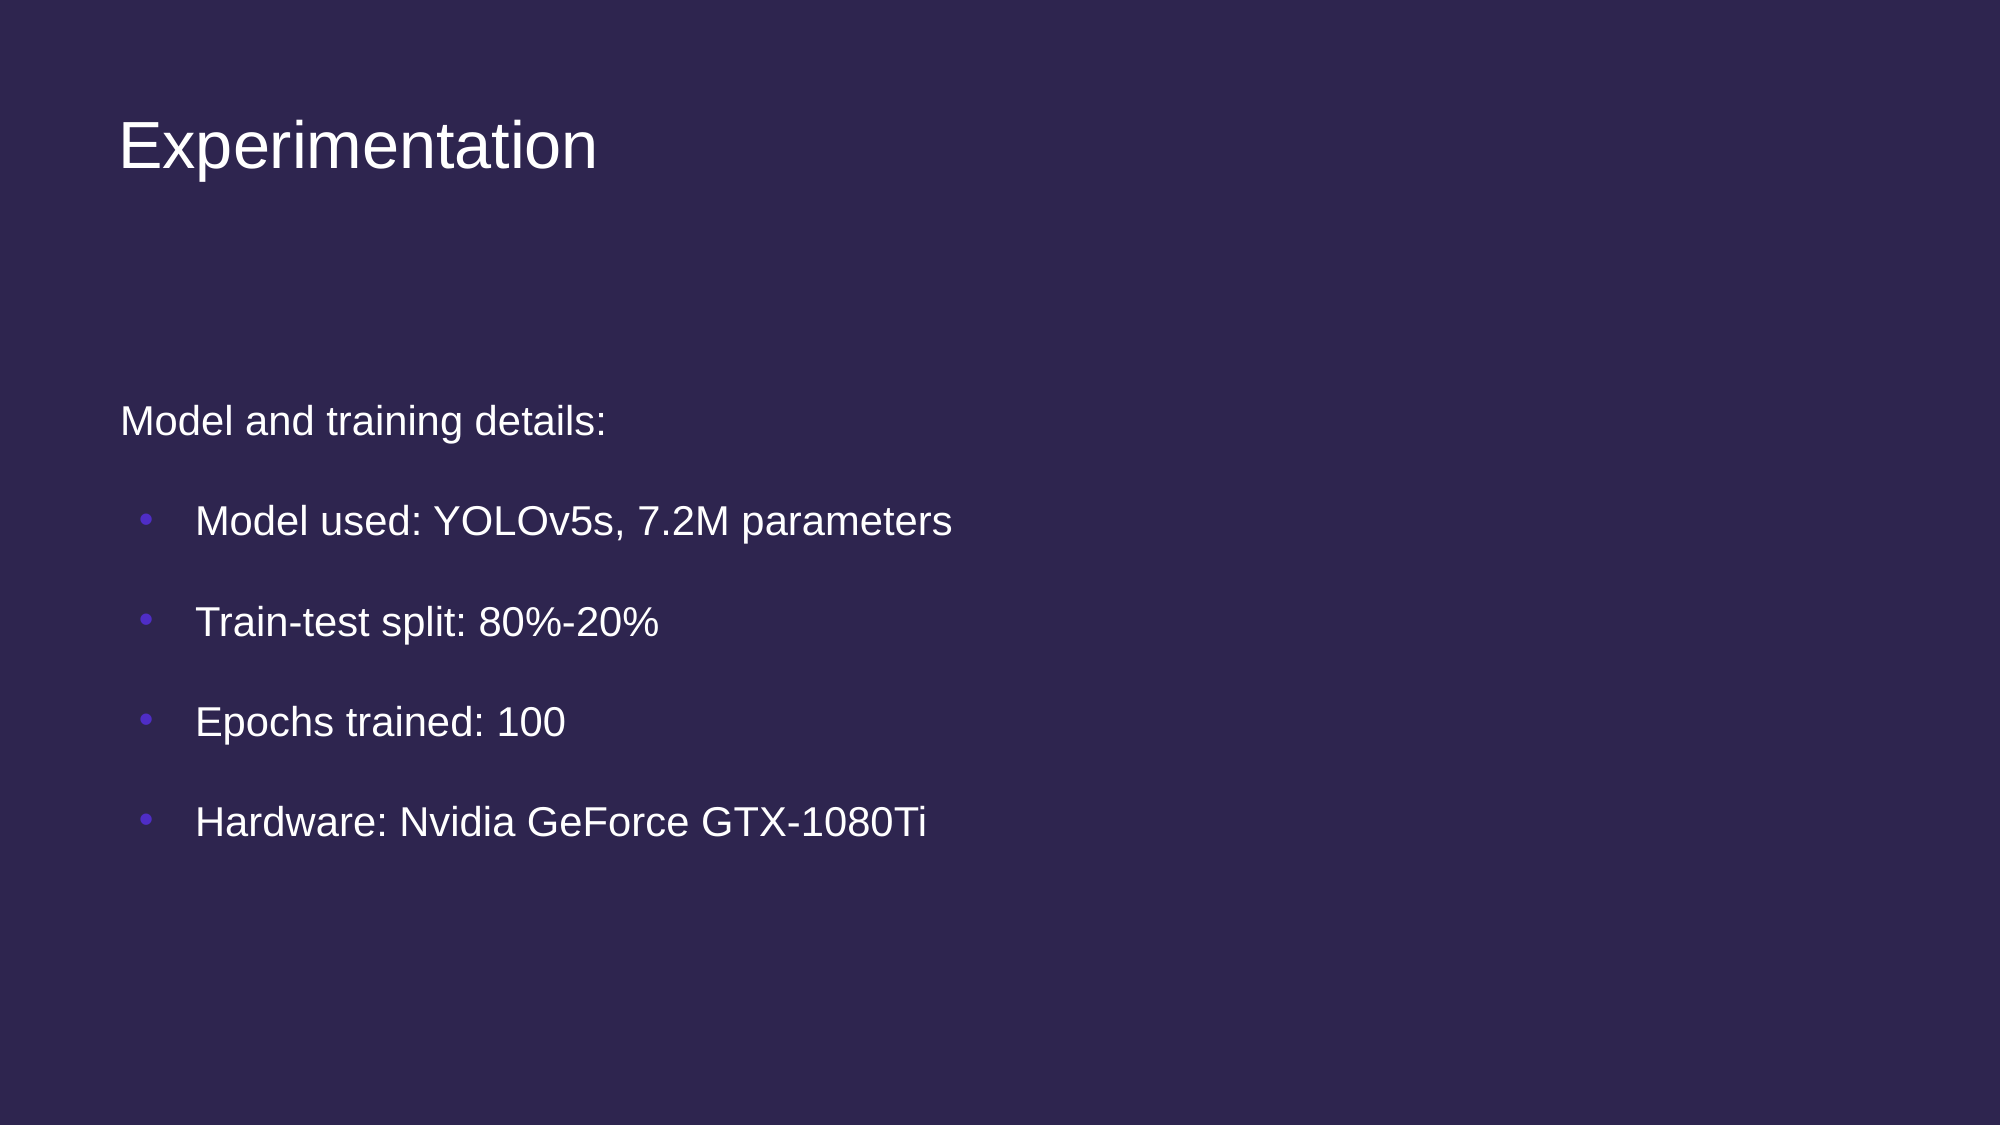

# Experimentation
Model and training details:
Model used: YOLOv5s, 7.2M parameters
Train-test split: 80%-20%
Epochs trained: 100
Hardware: Nvidia GeForce GTX-1080Ti